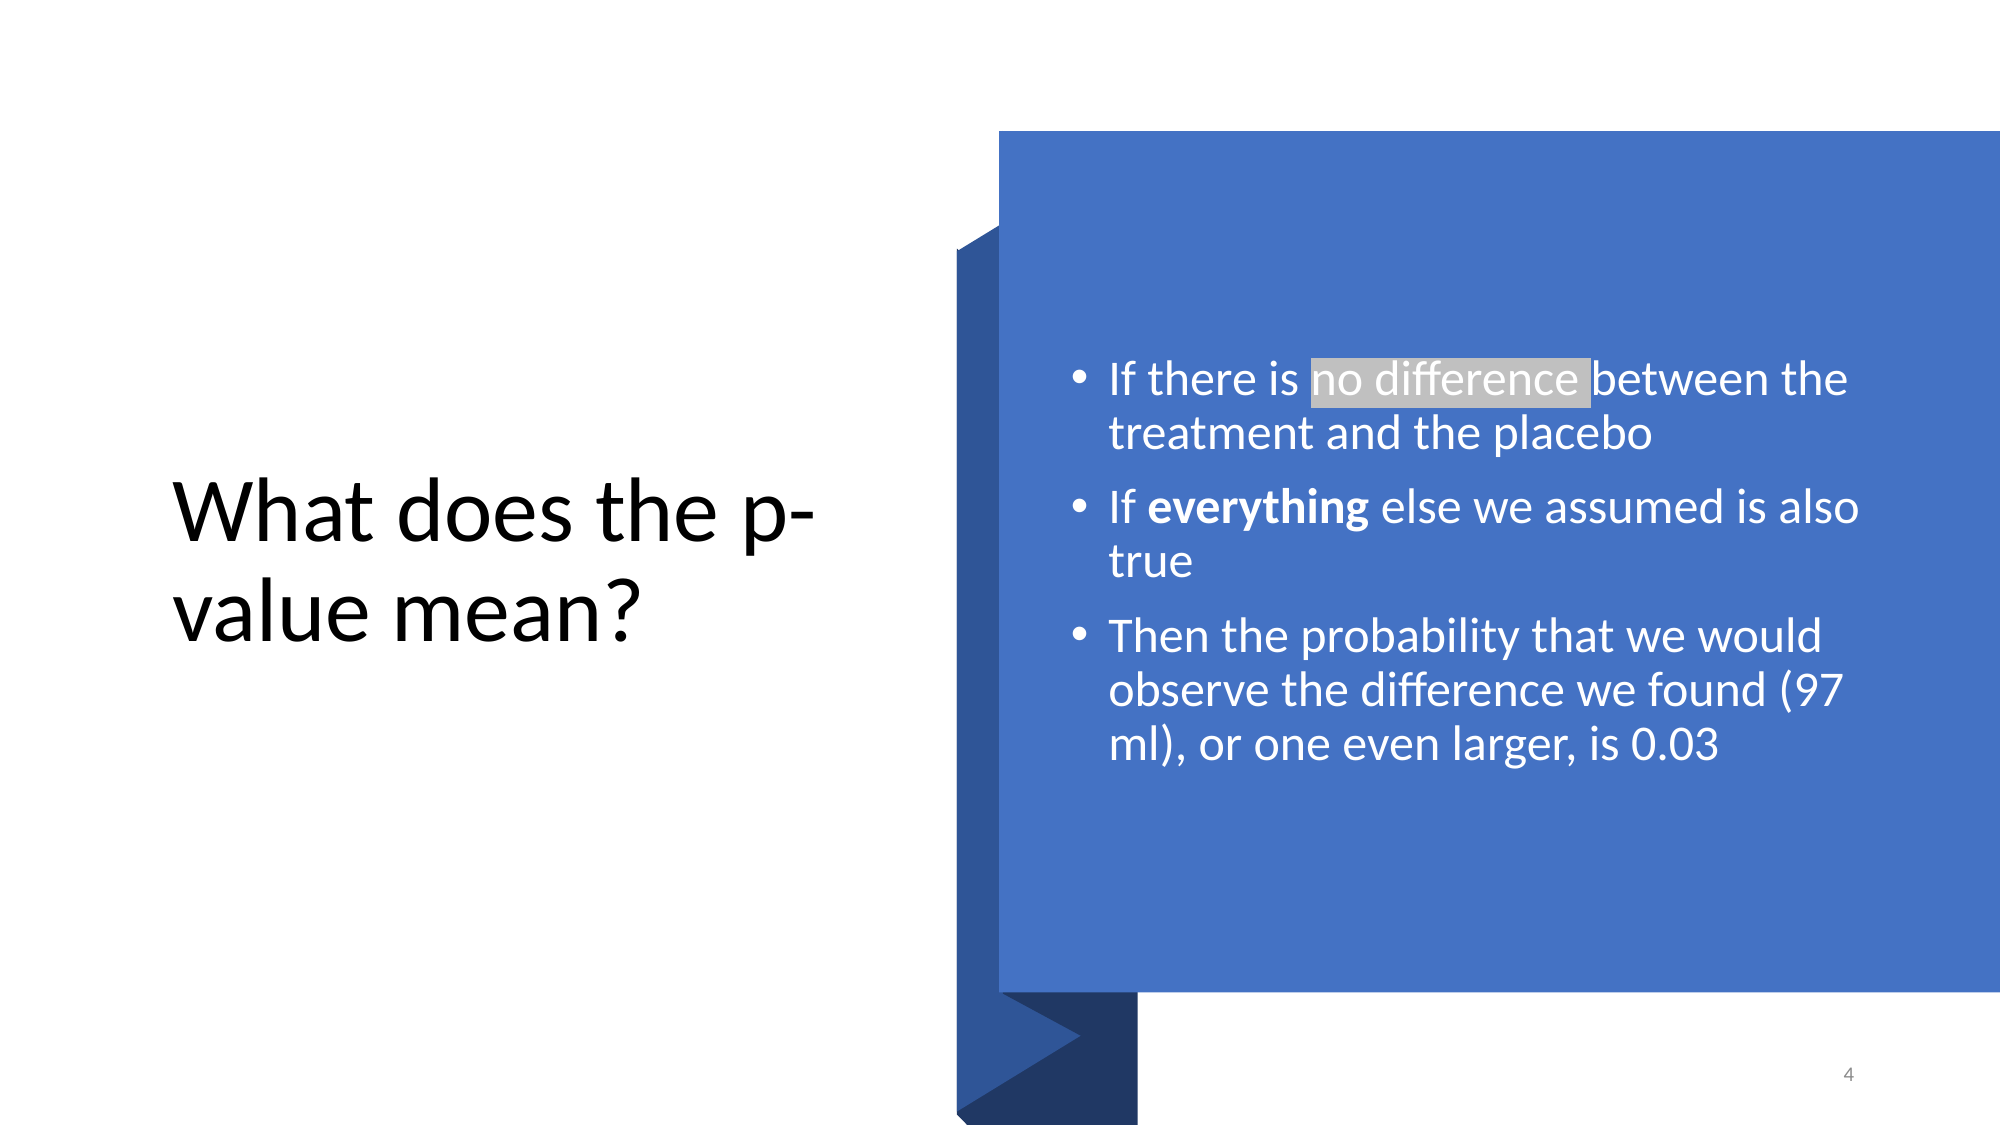

# What does the p-value mean?
If there is no difference between the treatment and the placebo
If everything else we assumed is also true
Then the probability that we would observe the difference we found (97 ml), or one even larger, is 0.03
4